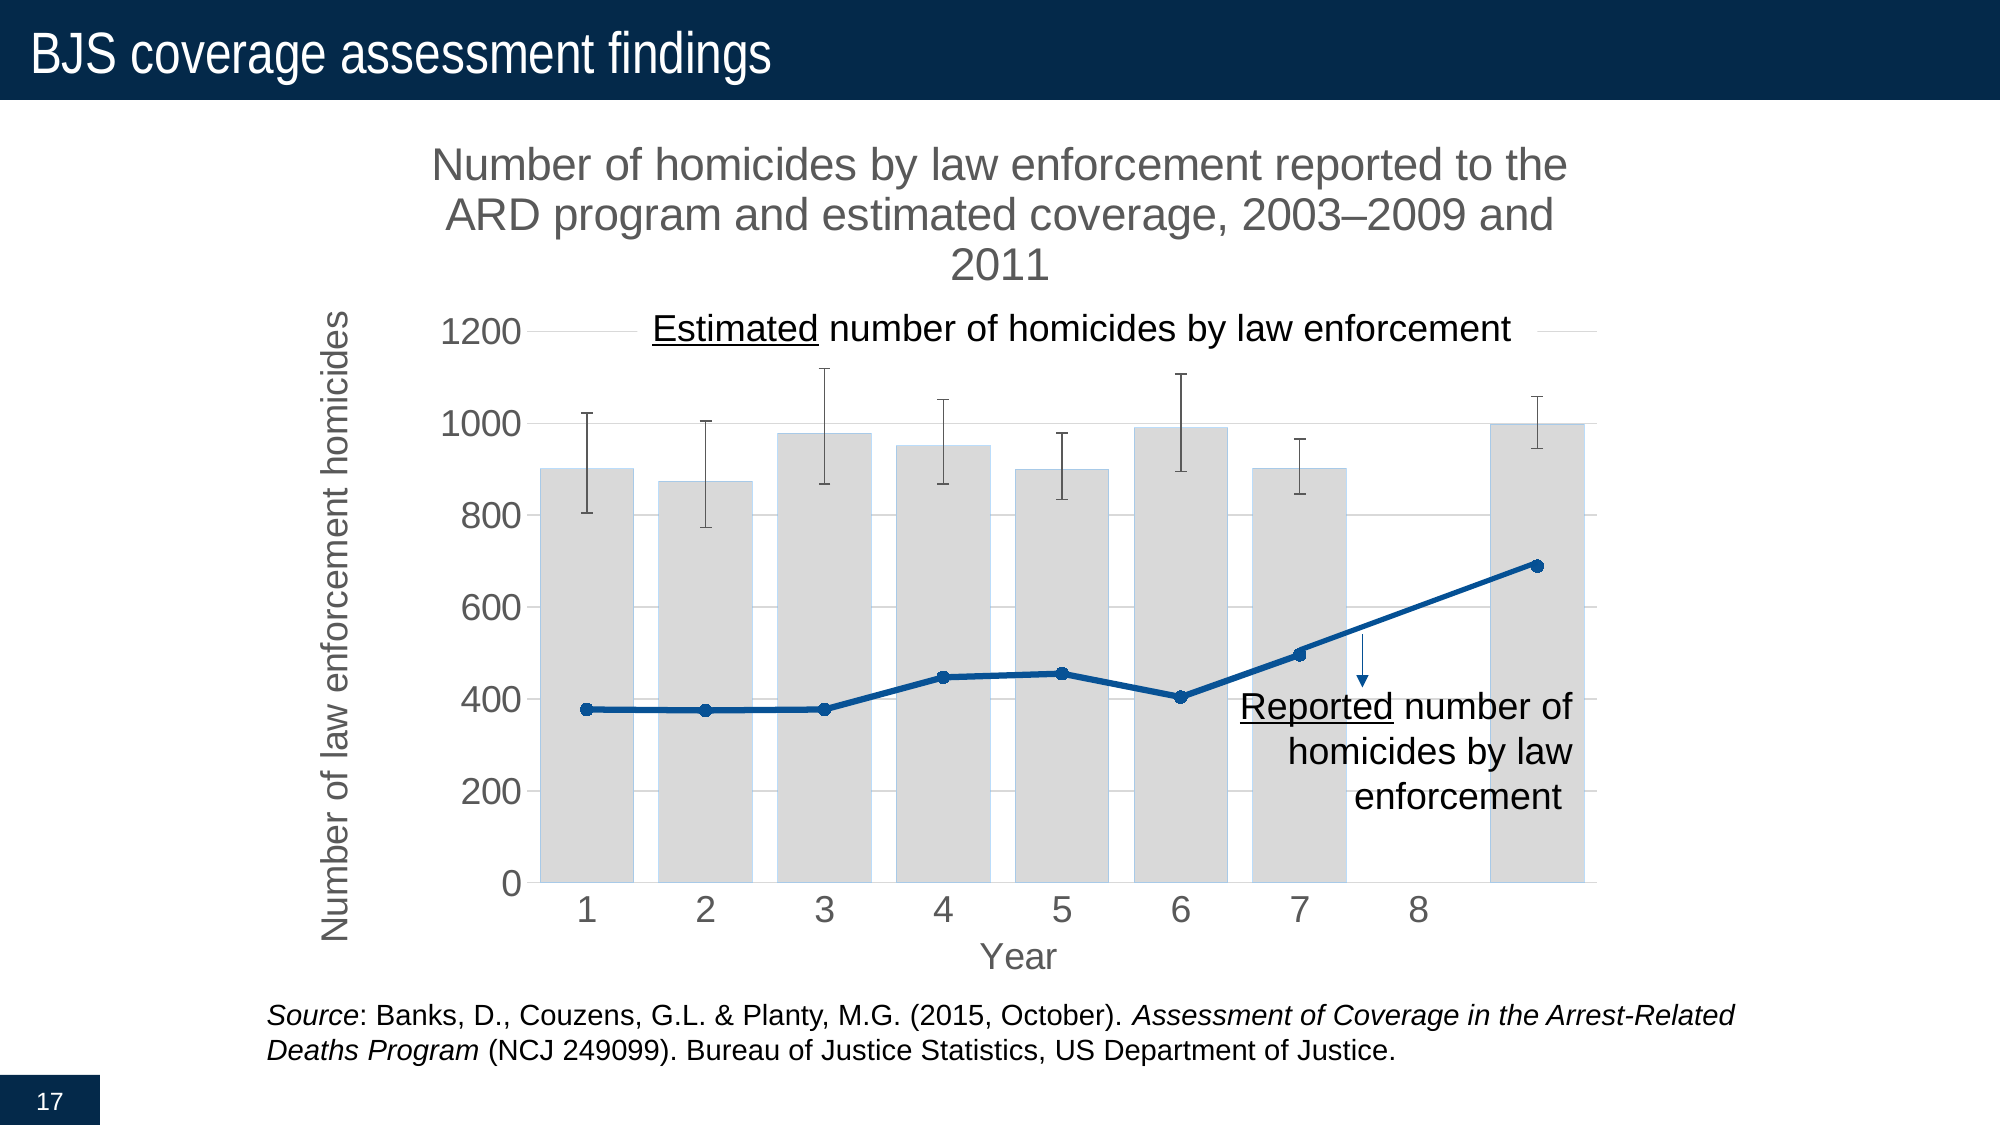

# BJS coverage assessment findings

### Chart: Number of homicides by law enforcement reported to the ARD program and estimated coverage, 2003–2009 and 2011

| Category | Estimated number of law enforcement homicides | Number of law enforcement homicides reported to ARD |
|---|---|---|
Estimated number of homicides by law enforcement
Reported number of homicides by law enforcement
Source: Banks, D., Couzens, G.L. & Planty, M.G. (2015, October). Assessment of Coverage in the Arrest-Related Deaths Program (NCJ 249099). Bureau of Justice Statistics, US Department of Justice.
17